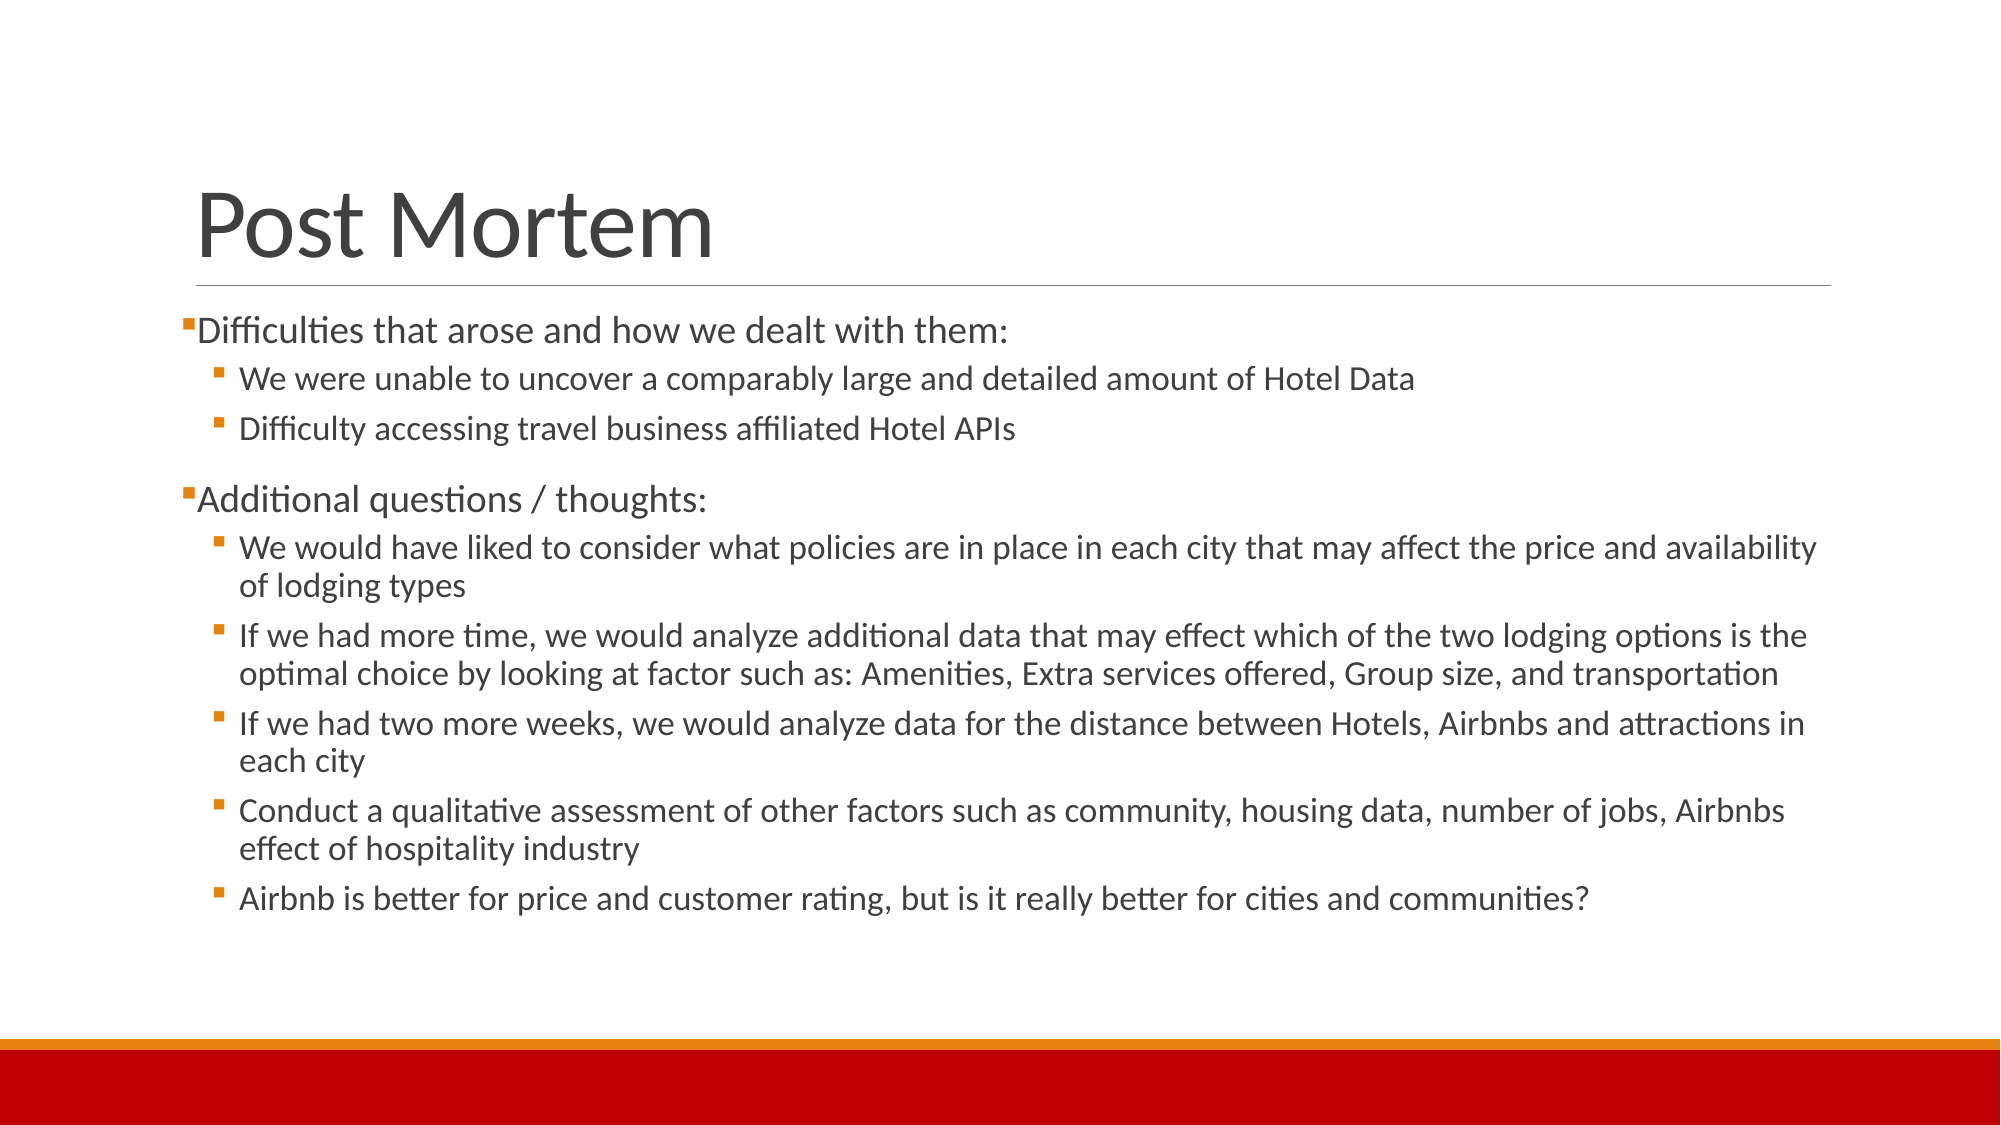

# Post Mortem
Difficulties that arose and how we dealt with them:
We were unable to uncover a comparably large and detailed amount of Hotel Data
Difficulty accessing travel business affiliated Hotel APIs
Additional questions / thoughts:
We would have liked to consider what policies are in place in each city that may affect the price and availability of lodging types
If we had more time, we would analyze additional data that may effect which of the two lodging options is the optimal choice by looking at factor such as: Amenities, Extra services offered, Group size, and transportation
If we had two more weeks, we would analyze data for the distance between Hotels, Airbnbs and attractions in each city
Conduct a qualitative assessment of other factors such as community, housing data, number of jobs, Airbnbs effect of hospitality industry
Airbnb is better for price and customer rating, but is it really better for cities and communities?